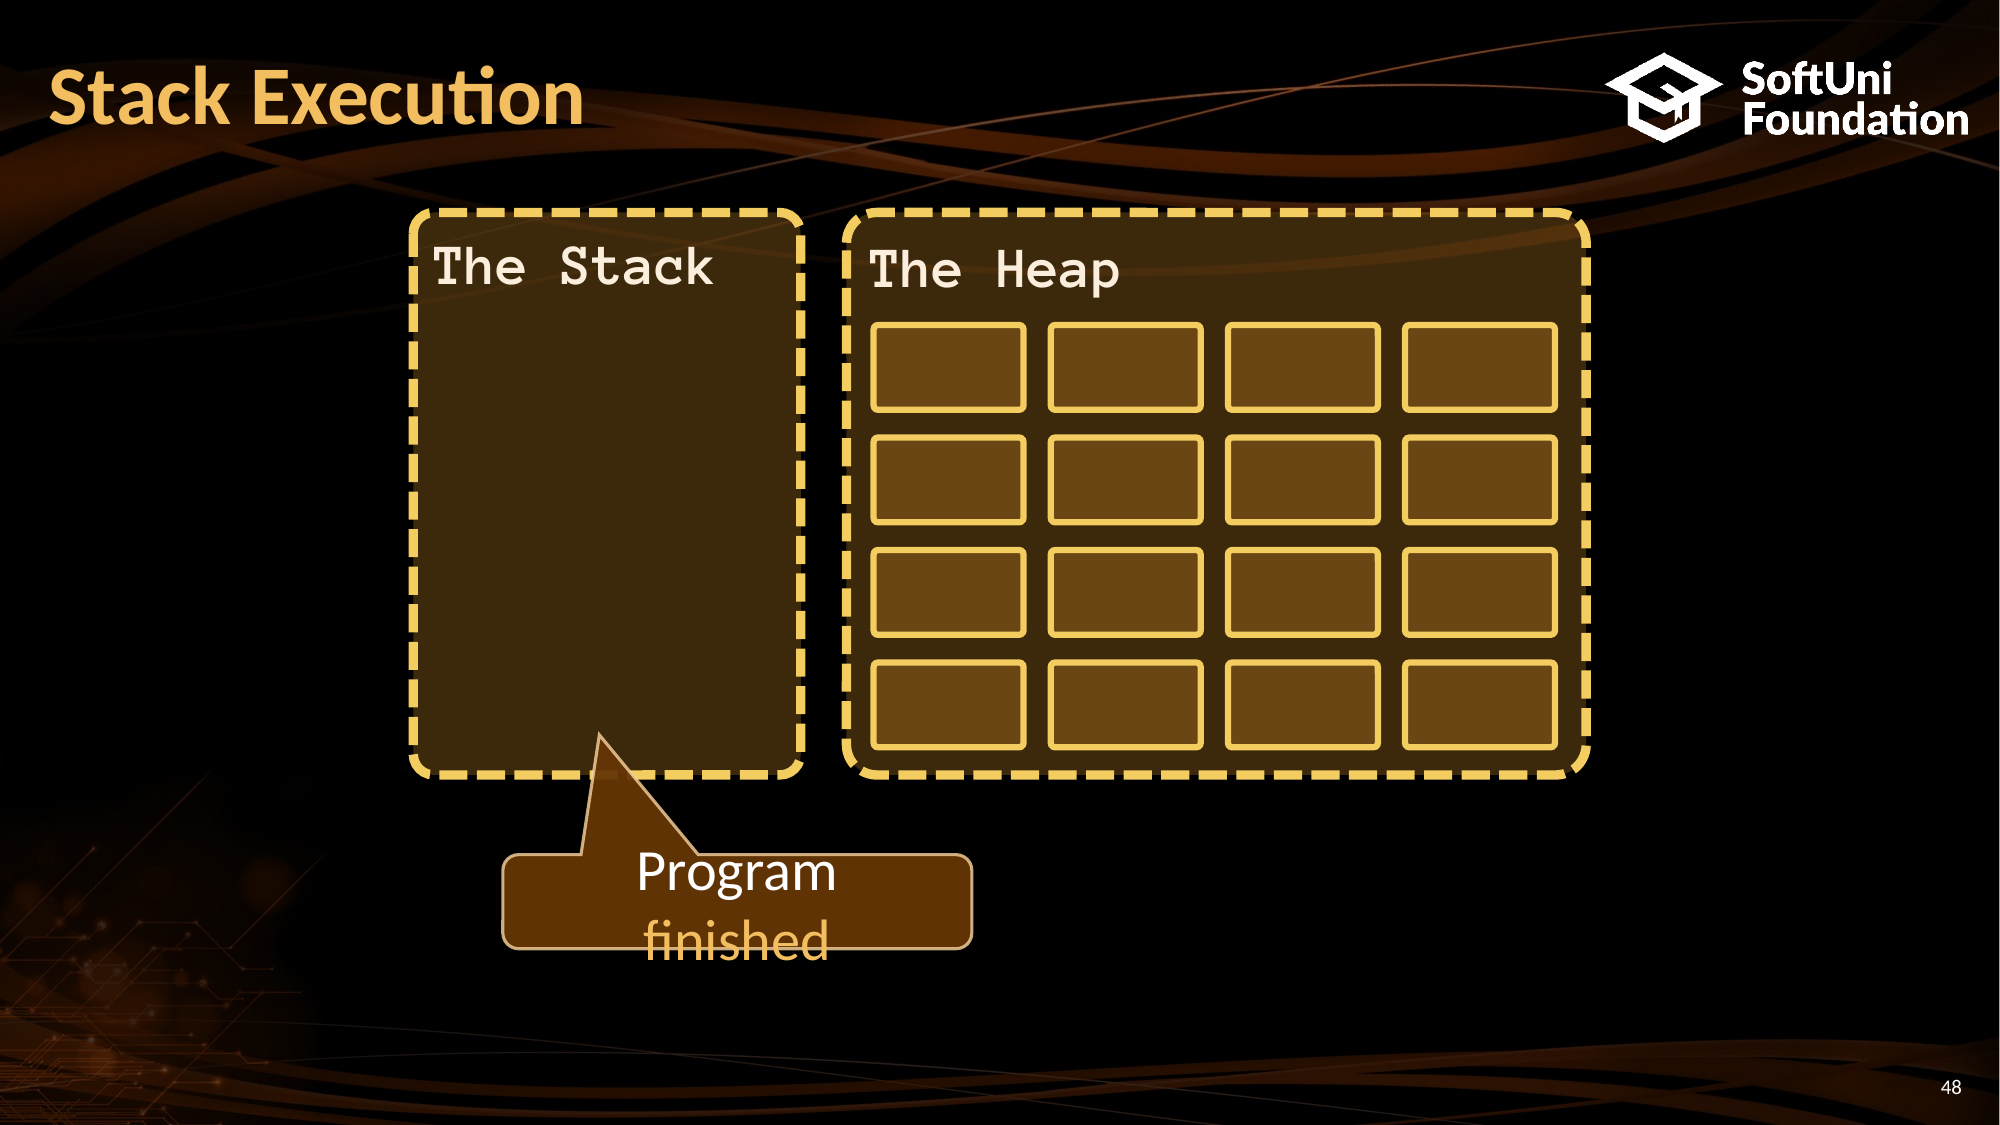

# Stack Execution
The Stack
The Heap

Program finished
48